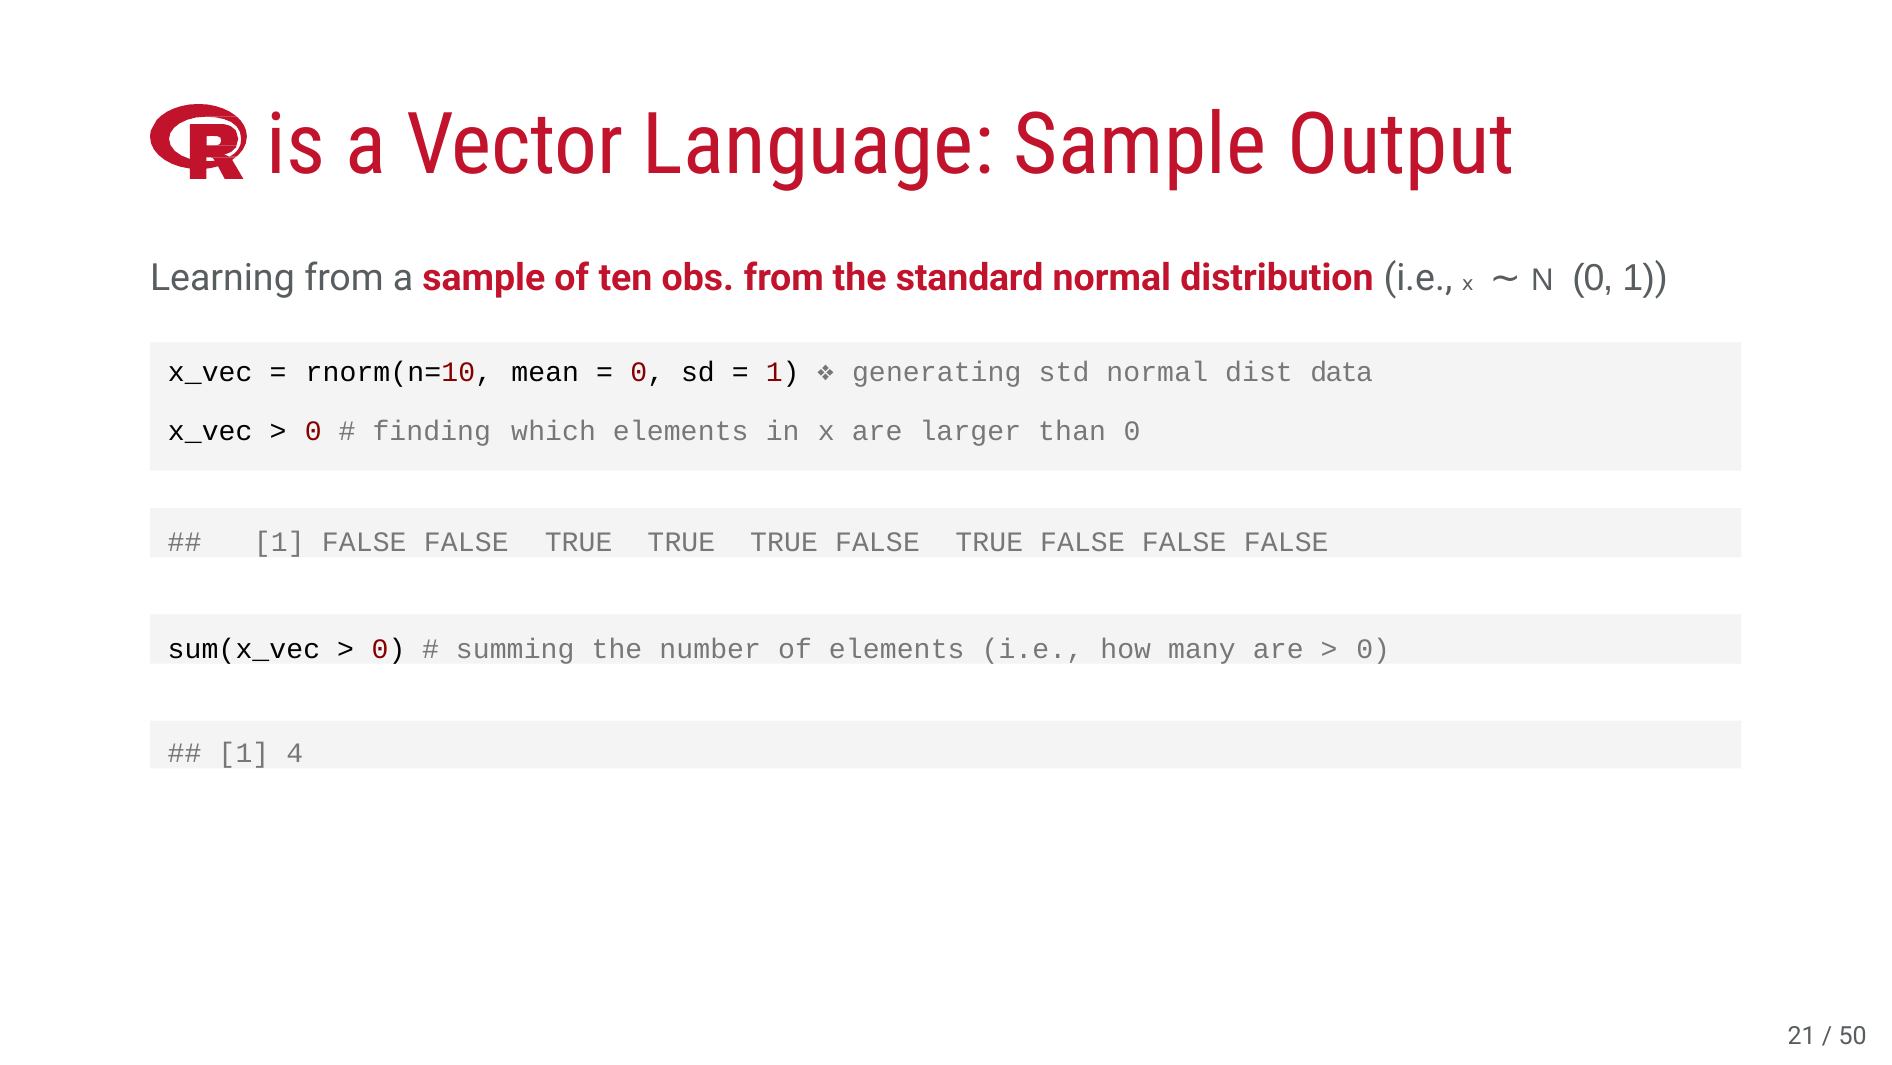

# is a Vector Language: Sample Output

Learning from a sample of ten obs. from the standard normal distribution (i.e., x ∼ N (0, 1))

| x\_vec = | rnorm(n=10, | mean = 0, sd = 1) | generating std normal dist data |
| --- | --- | --- | --- |
| x\_vec > | 0 # finding | which elements in | x are larger than 0 |
##	[1] FALSE FALSE	TRUE	TRUE	TRUE FALSE	TRUE FALSE FALSE FALSE
sum(x_vec > 0) # summing the number of elements (i.e., how many are > 0)
## [1] 4
21 / 50